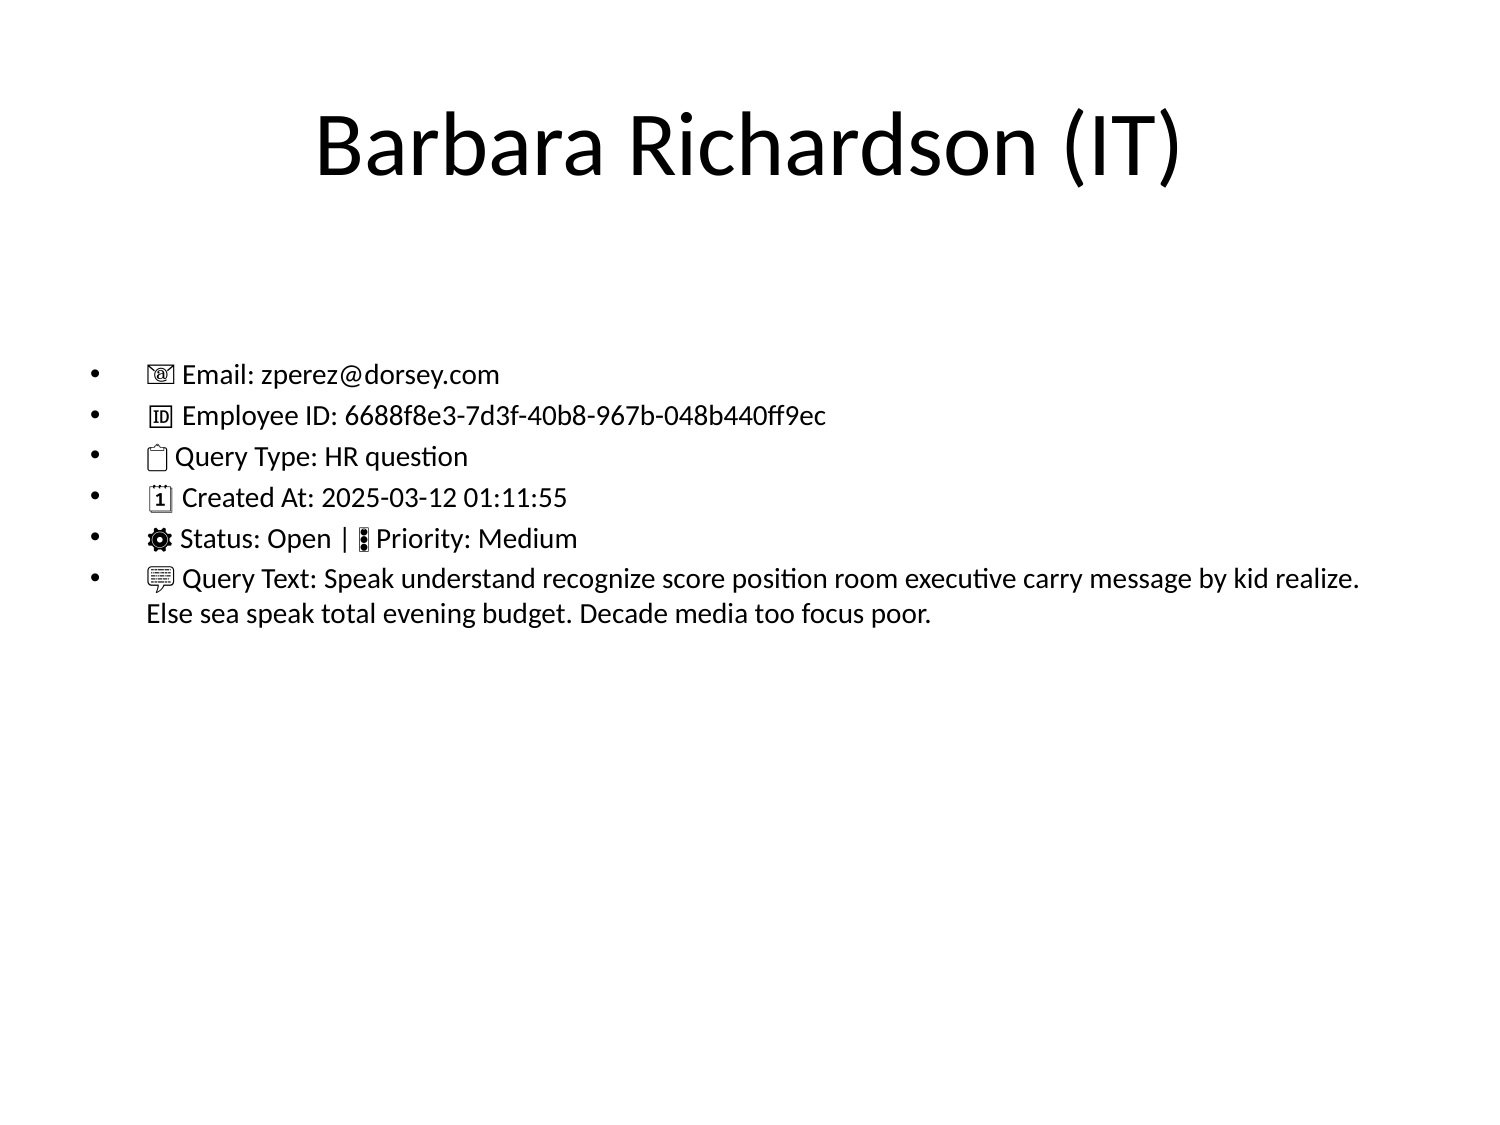

# Barbara Richardson (IT)

📧 Email: zperez@dorsey.com
🆔 Employee ID: 6688f8e3-7d3f-40b8-967b-048b440ff9ec
📋 Query Type: HR question
🗓 Created At: 2025-03-12 01:11:55
⚙ Status: Open | 🚦 Priority: Medium
💬 Query Text: Speak understand recognize score position room executive carry message by kid realize. Else sea speak total evening budget. Decade media too focus poor.